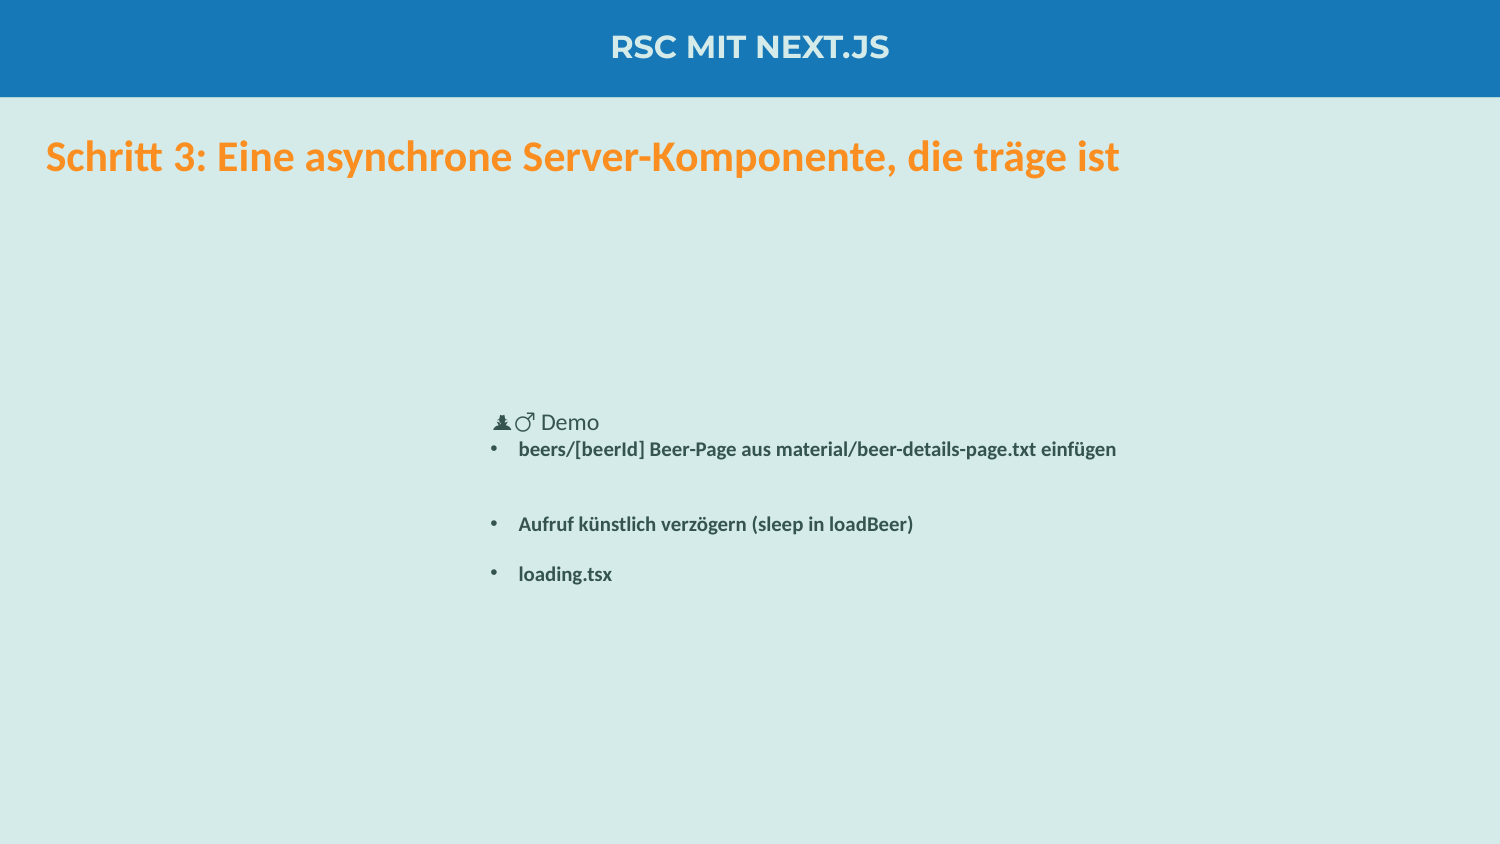

RSC mit Next.js
#
Schritt 3: Eine asynchrone Server-Komponente, die träge ist

🕵️‍♂️ Demo
beers/[beerId] Beer-Page aus material/beer-details-page.txt einfügen

Aufruf künstlich verzögern (sleep in loadBeer)

loading.tsx